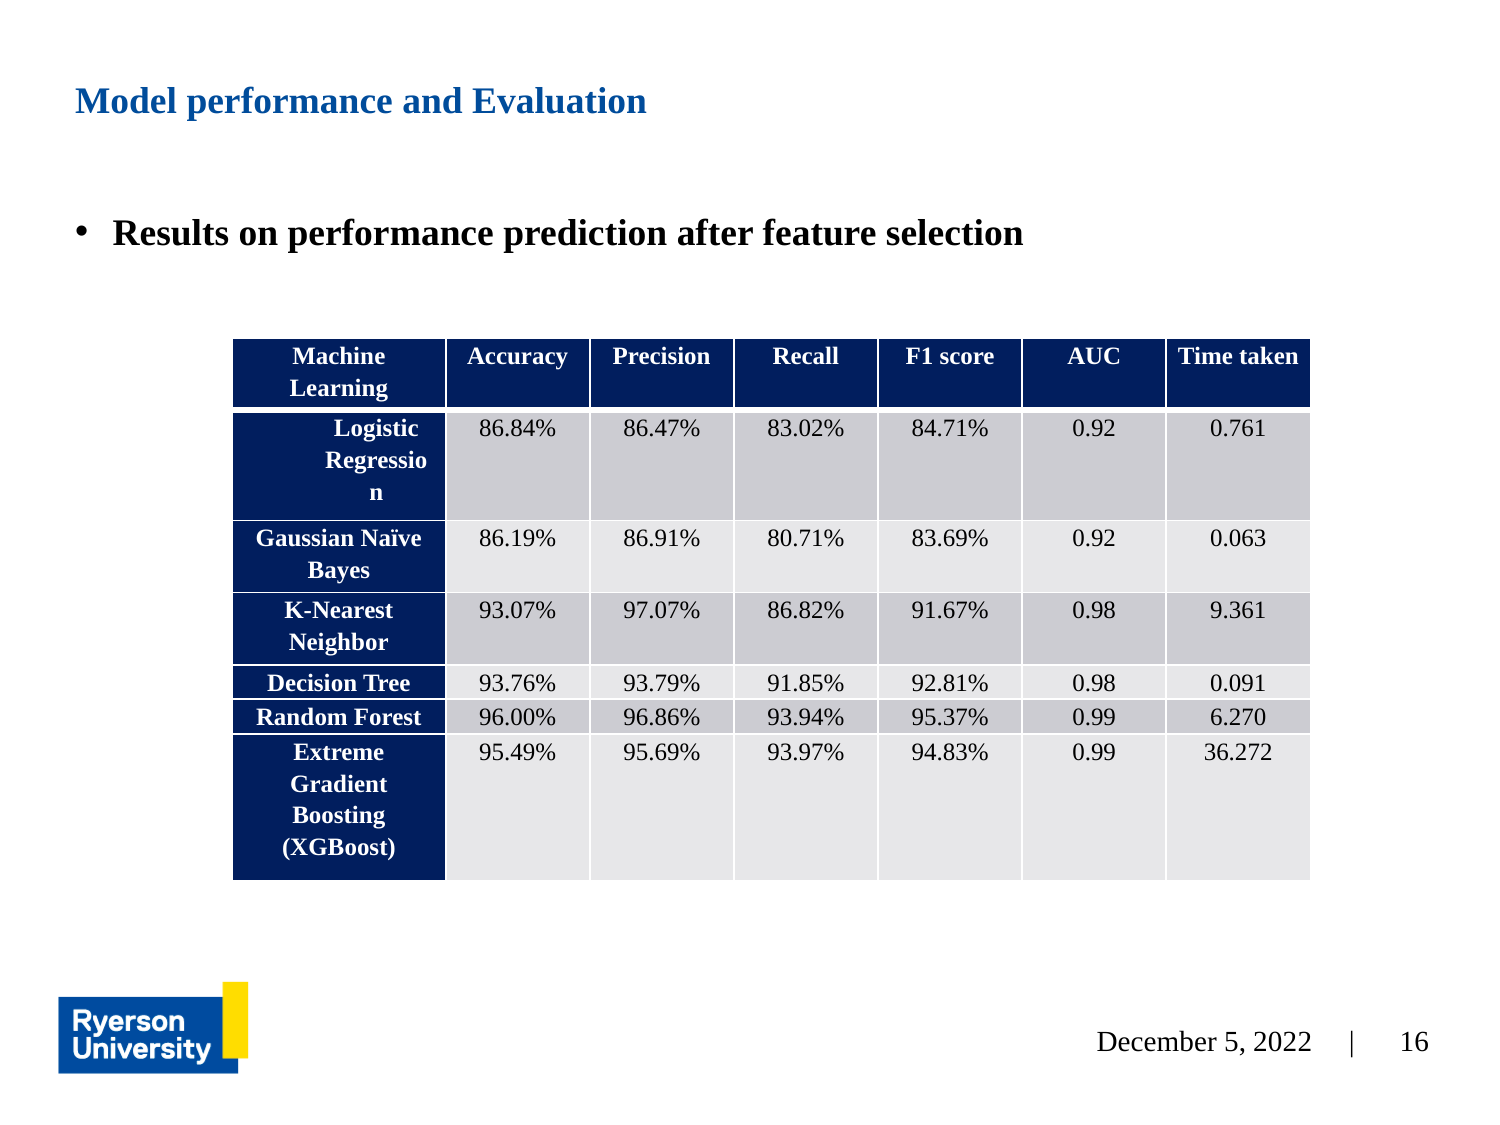

# Model performance and Evaluation
Results on performance prediction after feature selection

| Machine Learning | Accuracy | Precision | Recall | F1 score | AUC | Time taken |
| --- | --- | --- | --- | --- | --- | --- |
| Logistic Regression | 86.84% | 86.47% | 83.02% | 84.71% | 0.92 | 0.761 |
| Gaussian Naïve Bayes | 86.19% | 86.91% | 80.71% | 83.69% | 0.92 | 0.063 |
| K-Nearest Neighbor | 93.07% | 97.07% | 86.82% | 91.67% | 0.98 | 9.361 |
| Decision Tree | 93.76% | 93.79% | 91.85% | 92.81% | 0.98 | 0.091 |
| Random Forest | 96.00% | 96.86% | 93.94% | 95.37% | 0.99 | 6.270 |
| Extreme Gradient Boosting (XGBoost) | 95.49% | 95.69% | 93.97% | 94.83% | 0.99 | 36.272 |
December 5, 2022     |
16